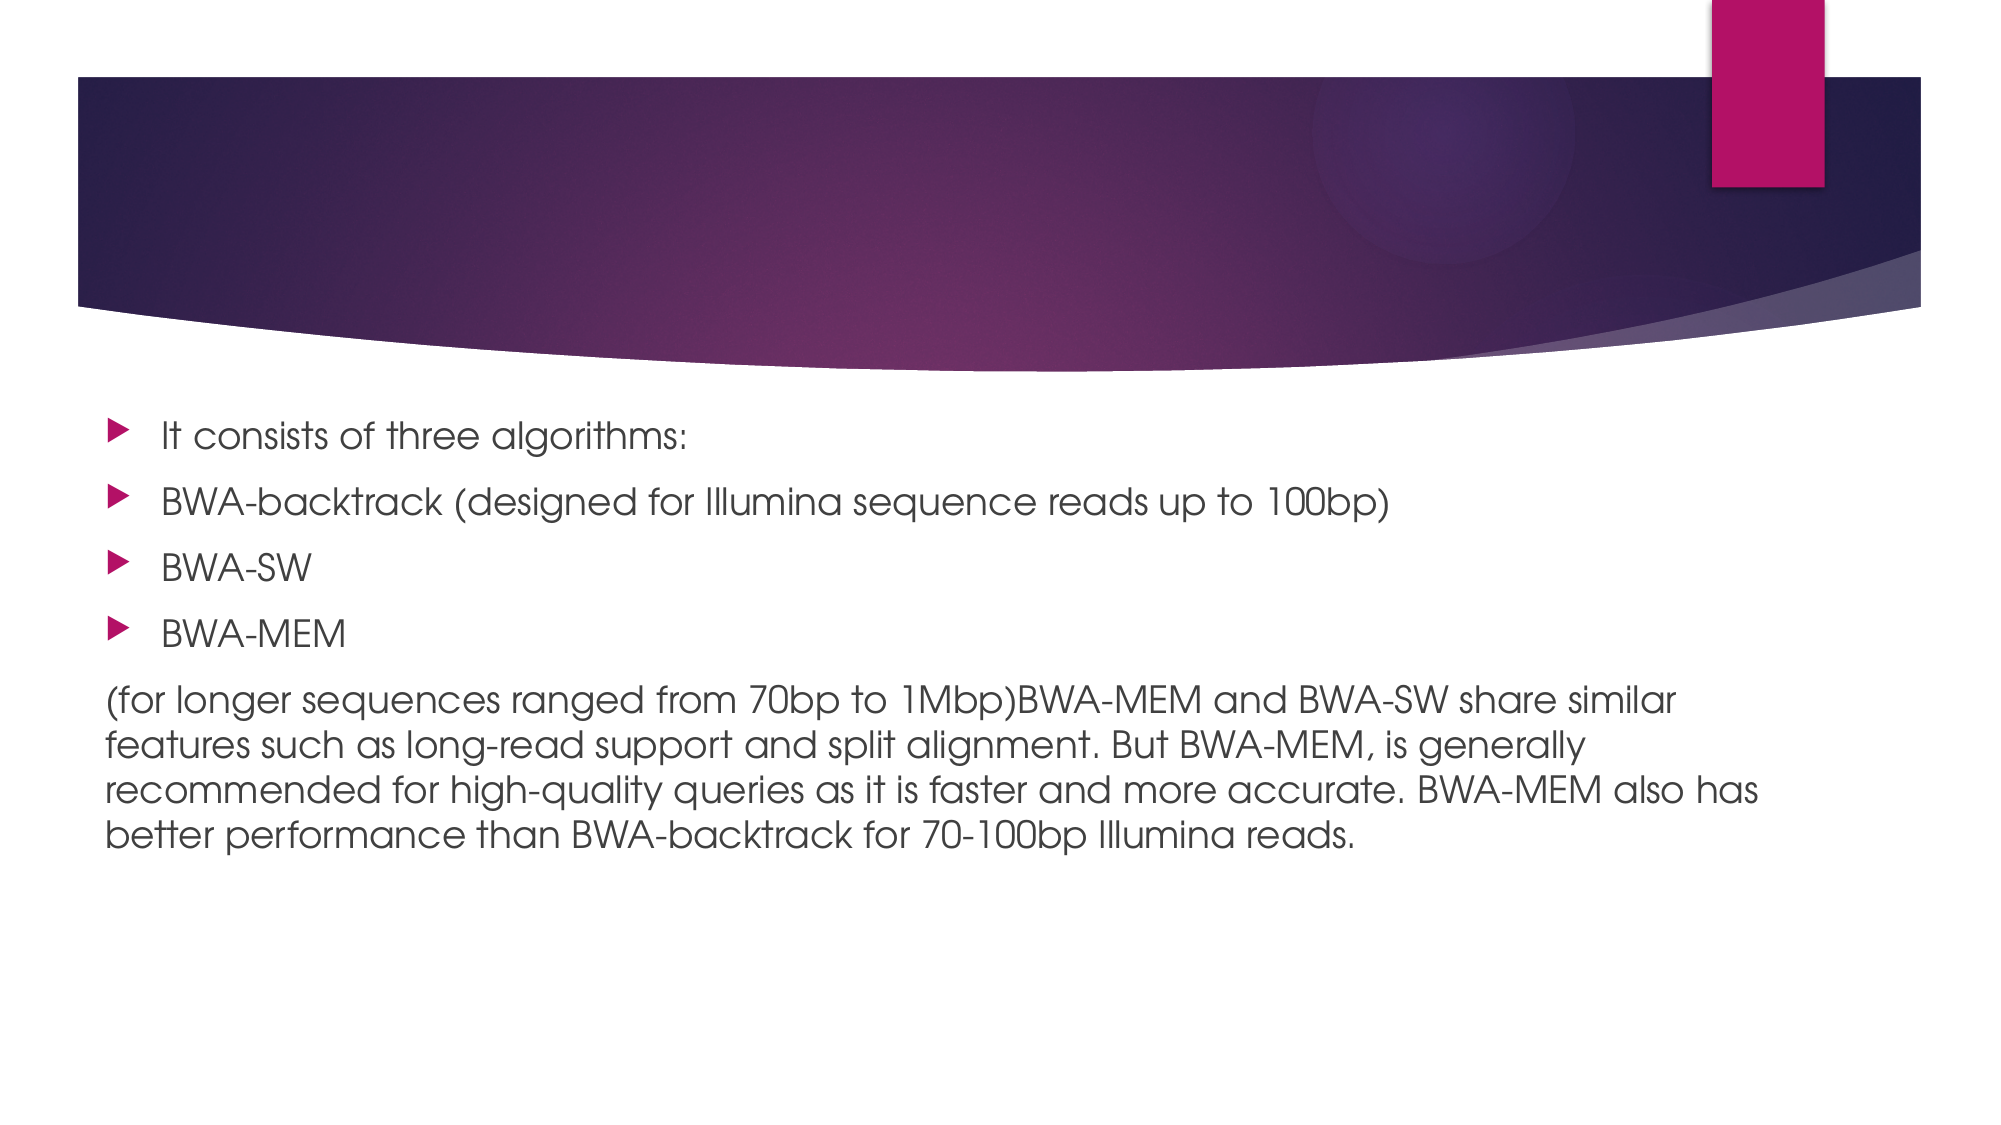

#
It consists of three algorithms:
BWA-backtrack (designed for Illumina sequence reads up to 100bp)
BWA-SW
BWA-MEM
(for longer sequences ranged from 70bp to 1Mbp)BWA-MEM and BWA-SW share similar features such as long-read support and split alignment. But BWA-MEM, is generally recommended for high-quality queries as it is faster and more accurate. BWA-MEM also has better performance than BWA-backtrack for 70-100bp Illumina reads.